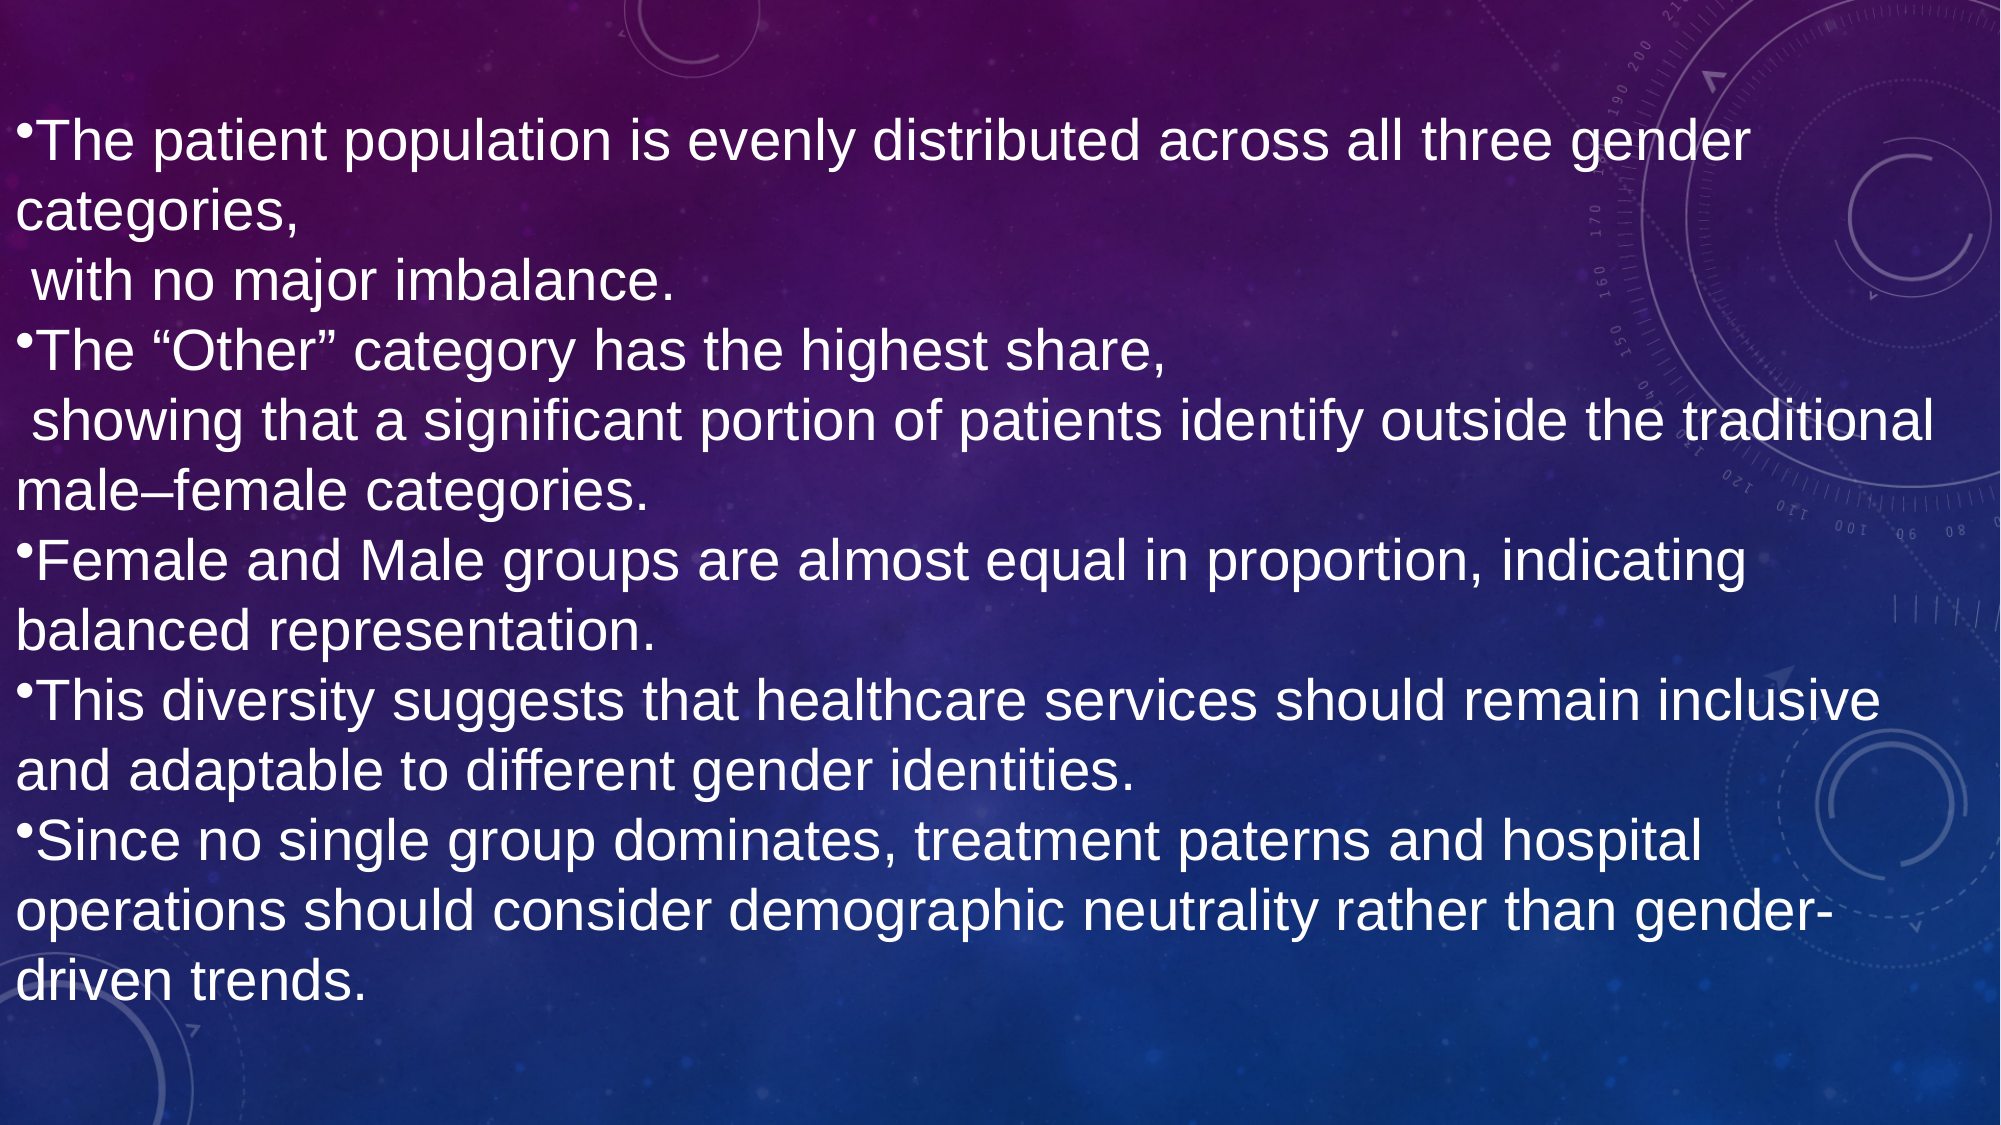

The patient population is evenly distributed across all three gender categories,
 with no major imbalance.
The “Other” category has the highest share,
 showing that a significant portion of patients identify outside the traditional male–female categories.
Female and Male groups are almost equal in proportion, indicating balanced representation.
This diversity suggests that healthcare services should remain inclusive and adaptable to different gender identities.
Since no single group dominates, treatment paterns and hospital operations should consider demographic neutrality rather than gender-driven trends.